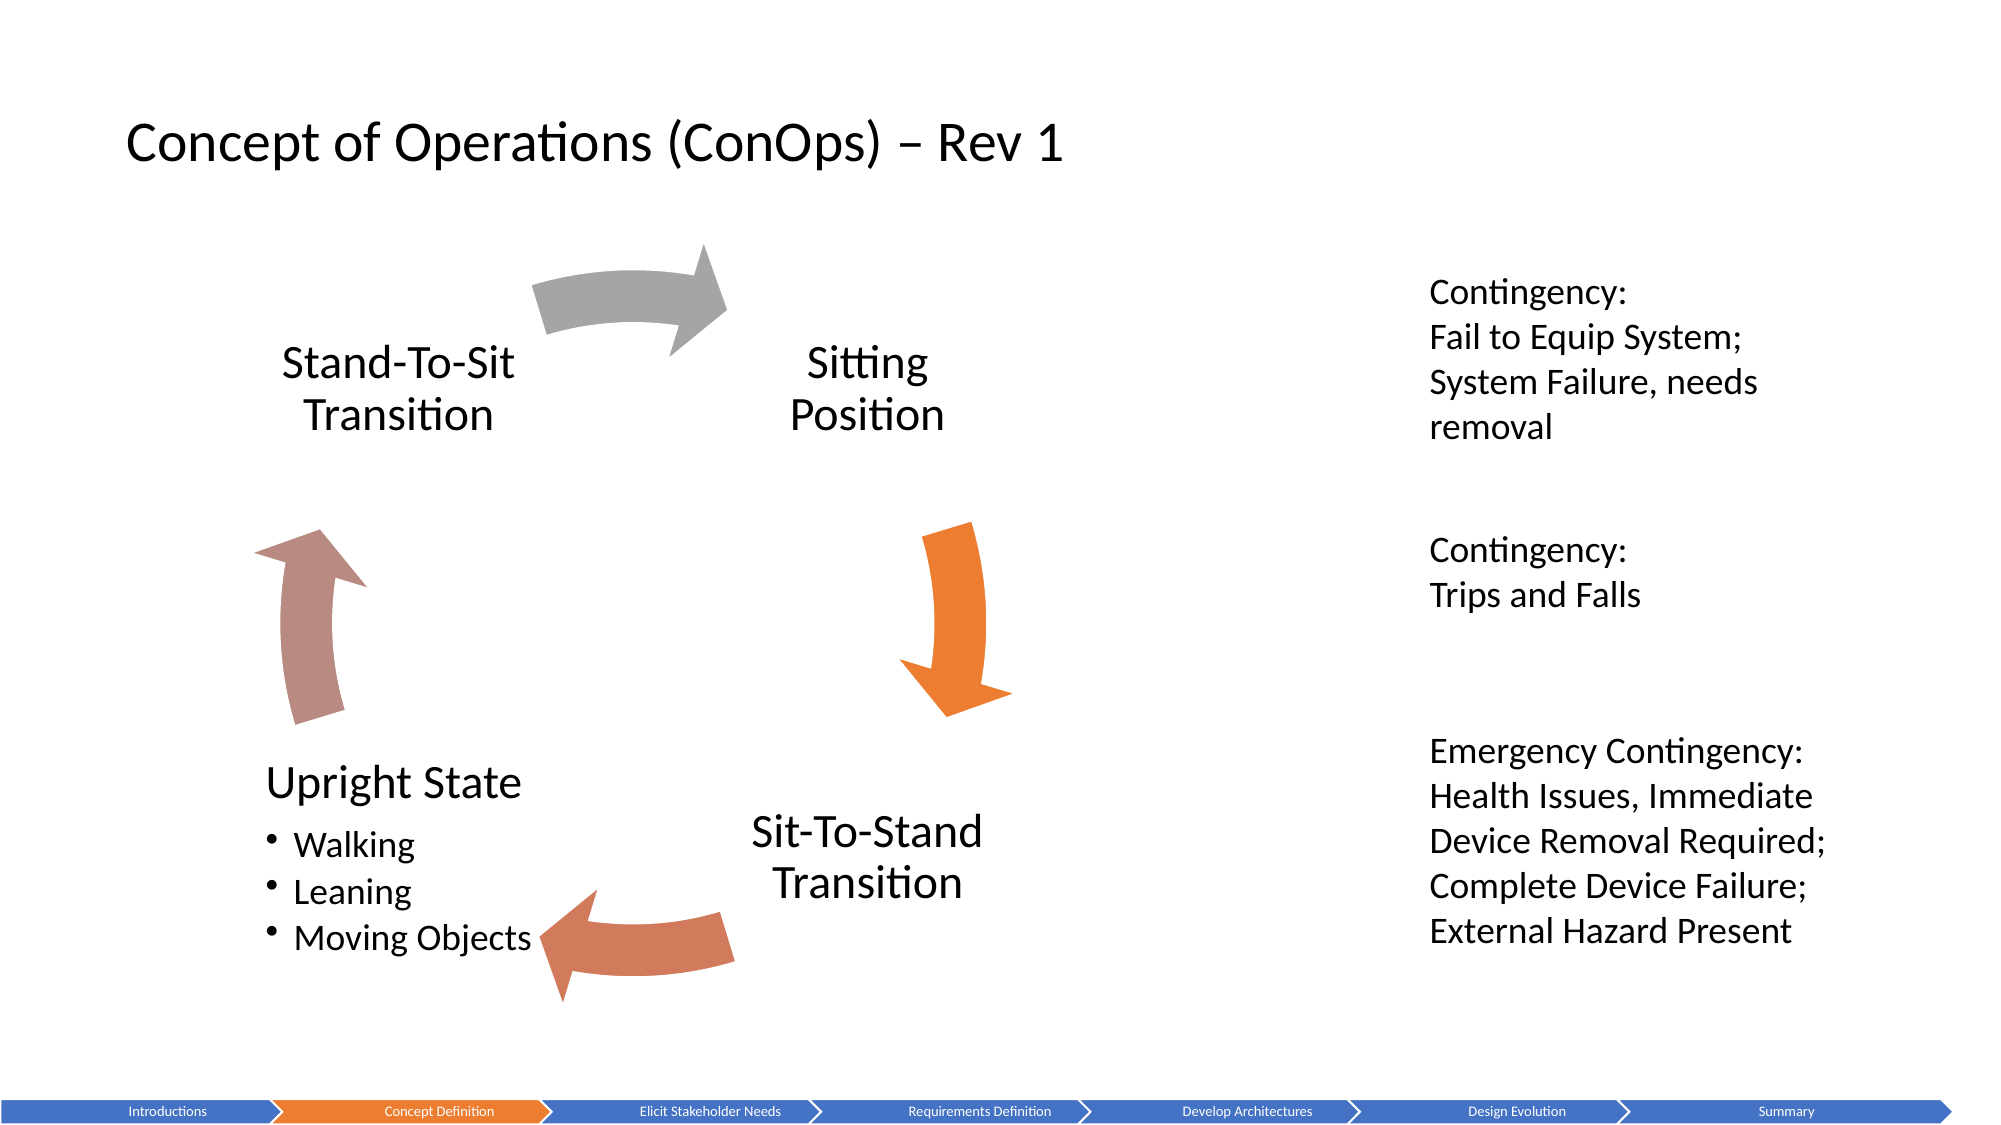

# Concept of Operations (ConOps) – Rev 1
Sitting Position
Sit-To-Stand Transition
Upright State
Walking
Leaning
Moving Objects
Stand-To-Sit Transition
Contingency:
Fail to Equip System;
System Failure, needs removal
Contingency:
Trips and Falls
Emergency Contingency:
Health Issues, Immediate Device Removal Required;
Complete Device Failure;
External Hazard Present
Introductions
Concept Definition
 Elicit Stakeholder Needs
 Requirements Definition
Develop Architectures
Design Evolution
Summary